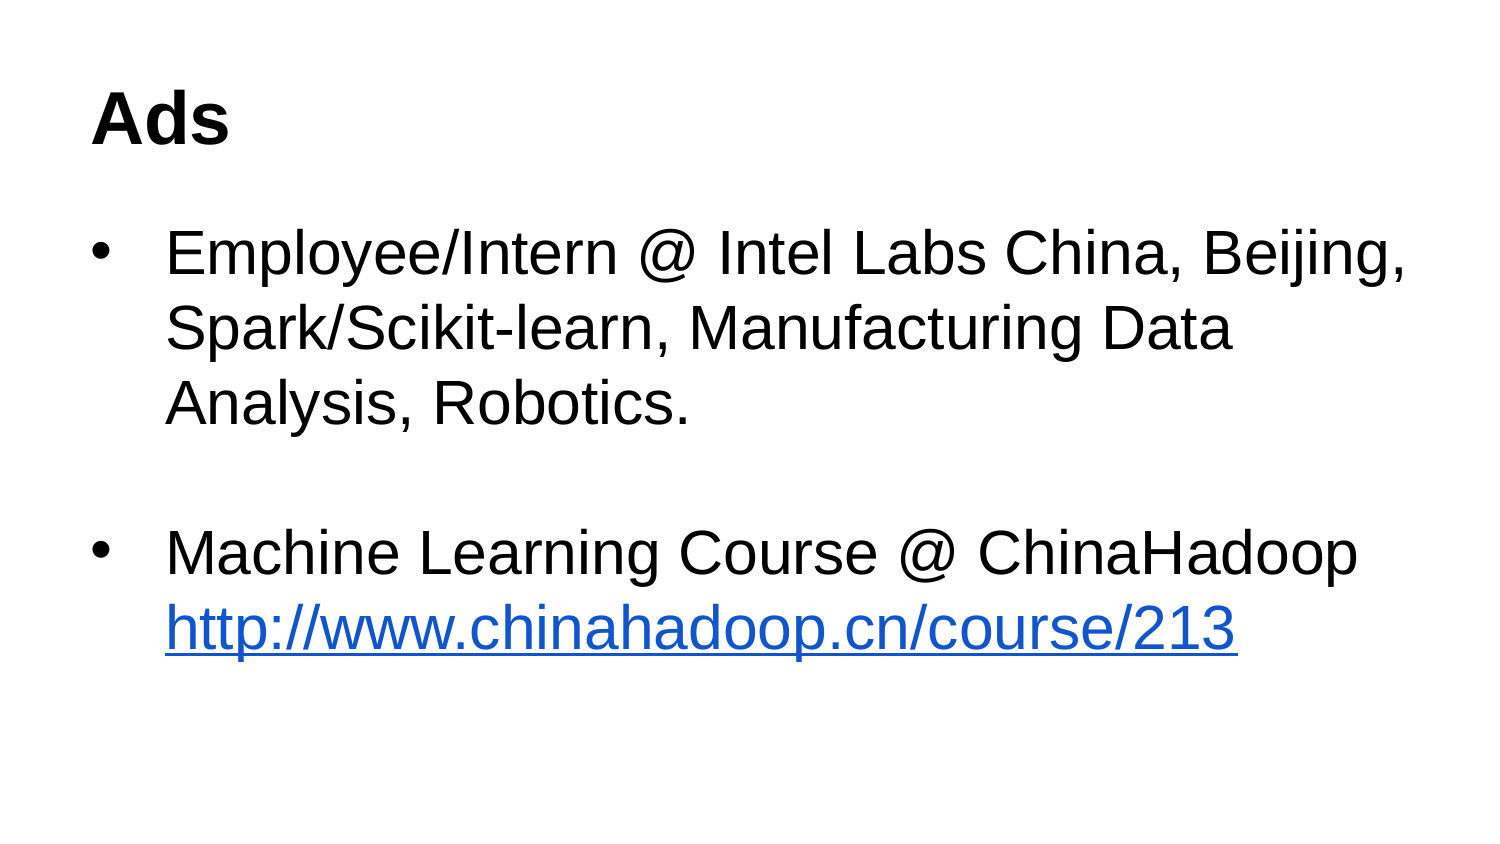

# Ads
Employee/Intern @ Intel Labs China, Beijing, Spark/Scikit-learn, Manufacturing Data Analysis, Robotics.

Machine Learning Course @ ChinaHadoop http://www.chinahadoop.cn/course/213